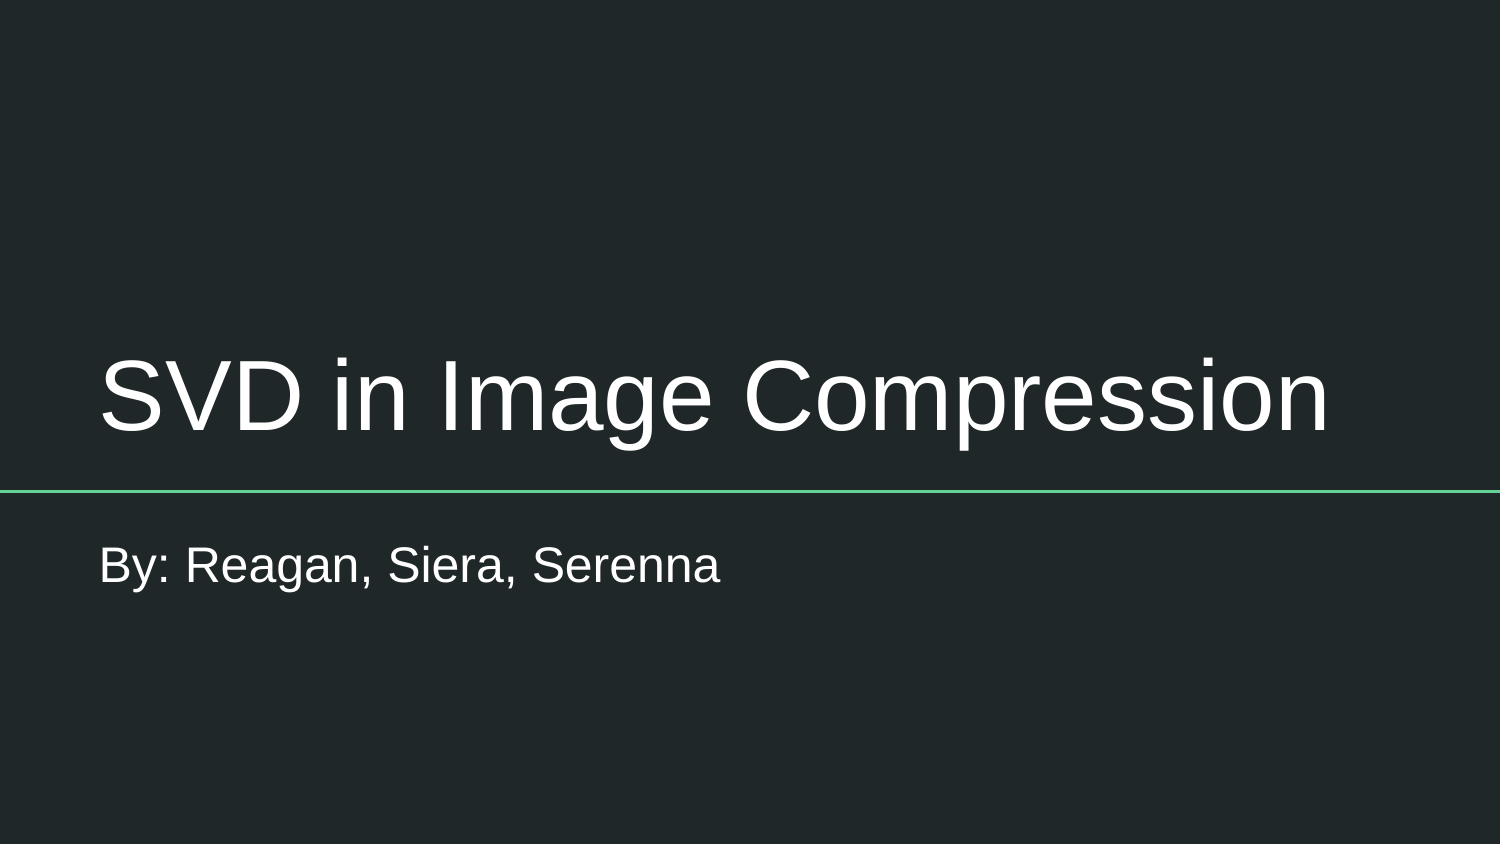

# SVD in Image Compression
By: Reagan, Siera, Serenna